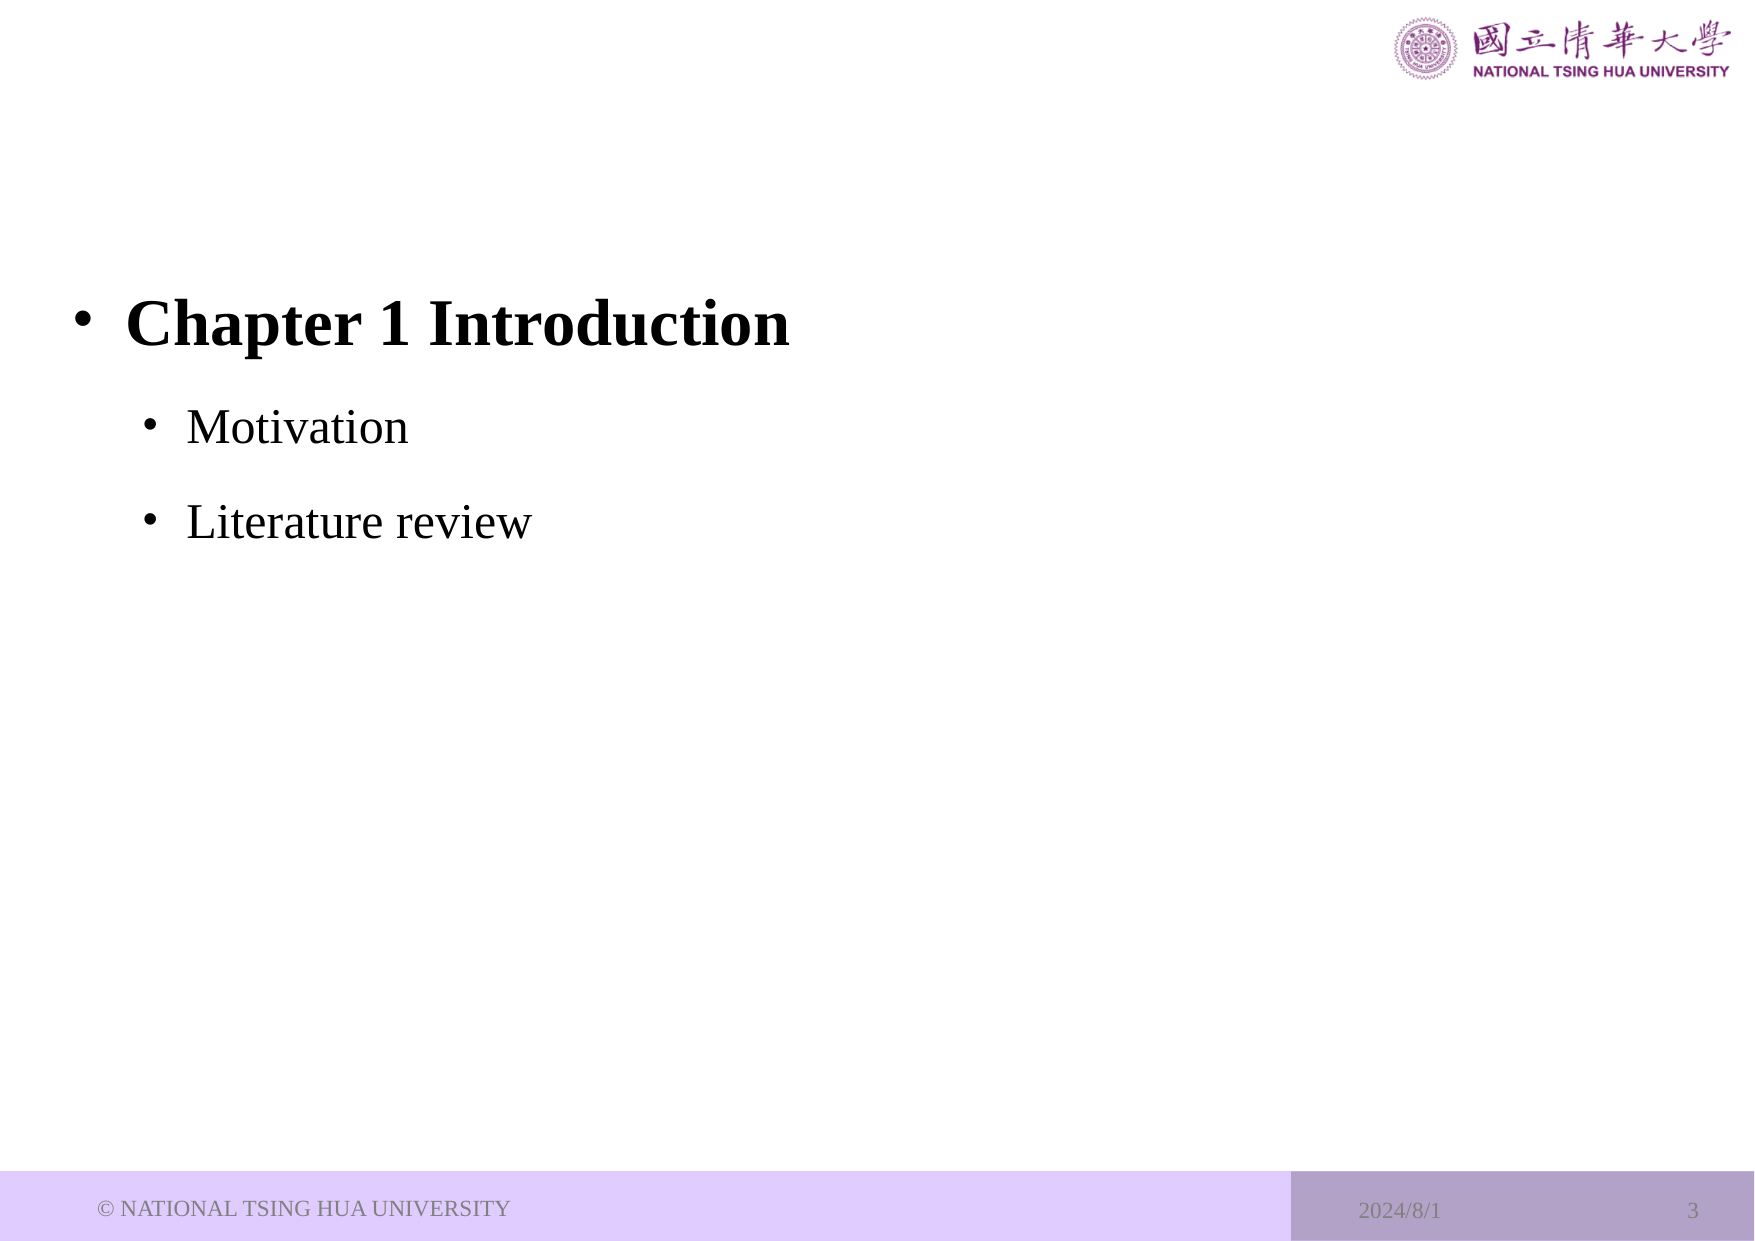

Chapter 1 Introduction
Motivation
Literature review

© NATIONAL TSING HUA UNIVERSITY
2024/8/1
3